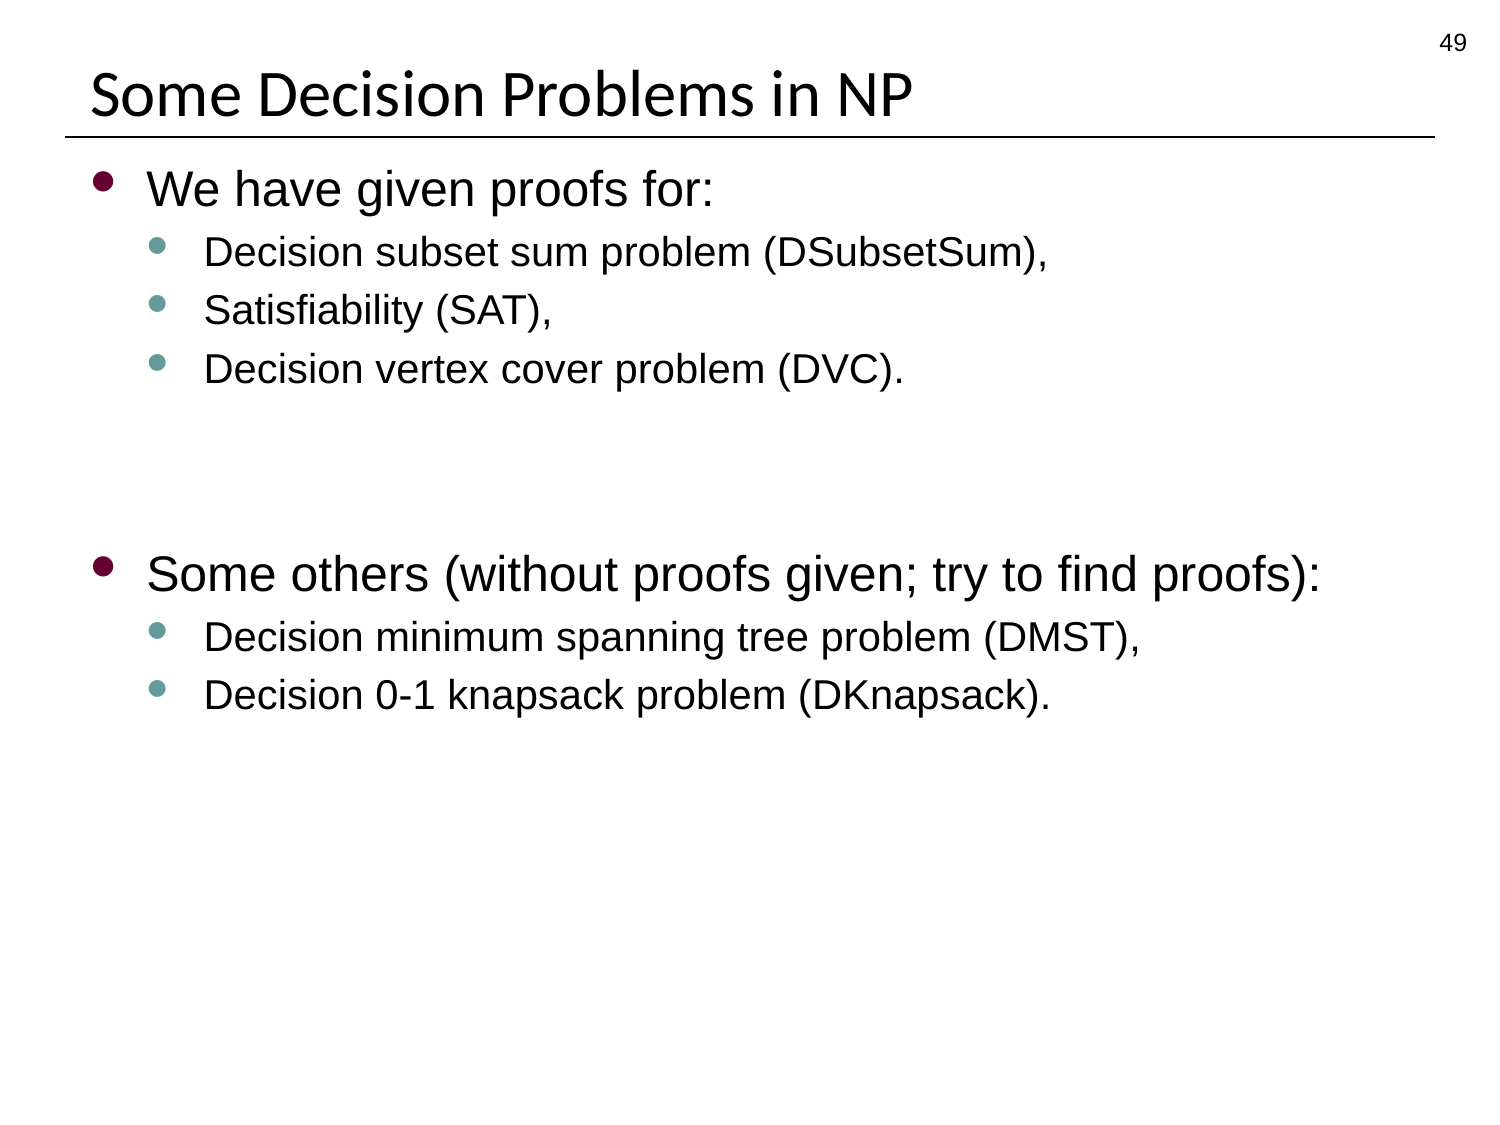

49
# Some Decision Problems in NP
We have given proofs for:
Decision subset sum problem (DSubsetSum),
Satisfiability (SAT),
Decision vertex cover problem (DVC).

Some others (without proofs given; try to find proofs):
Decision minimum spanning tree problem (DMST),
Decision 0-1 knapsack problem (DKnapsack).